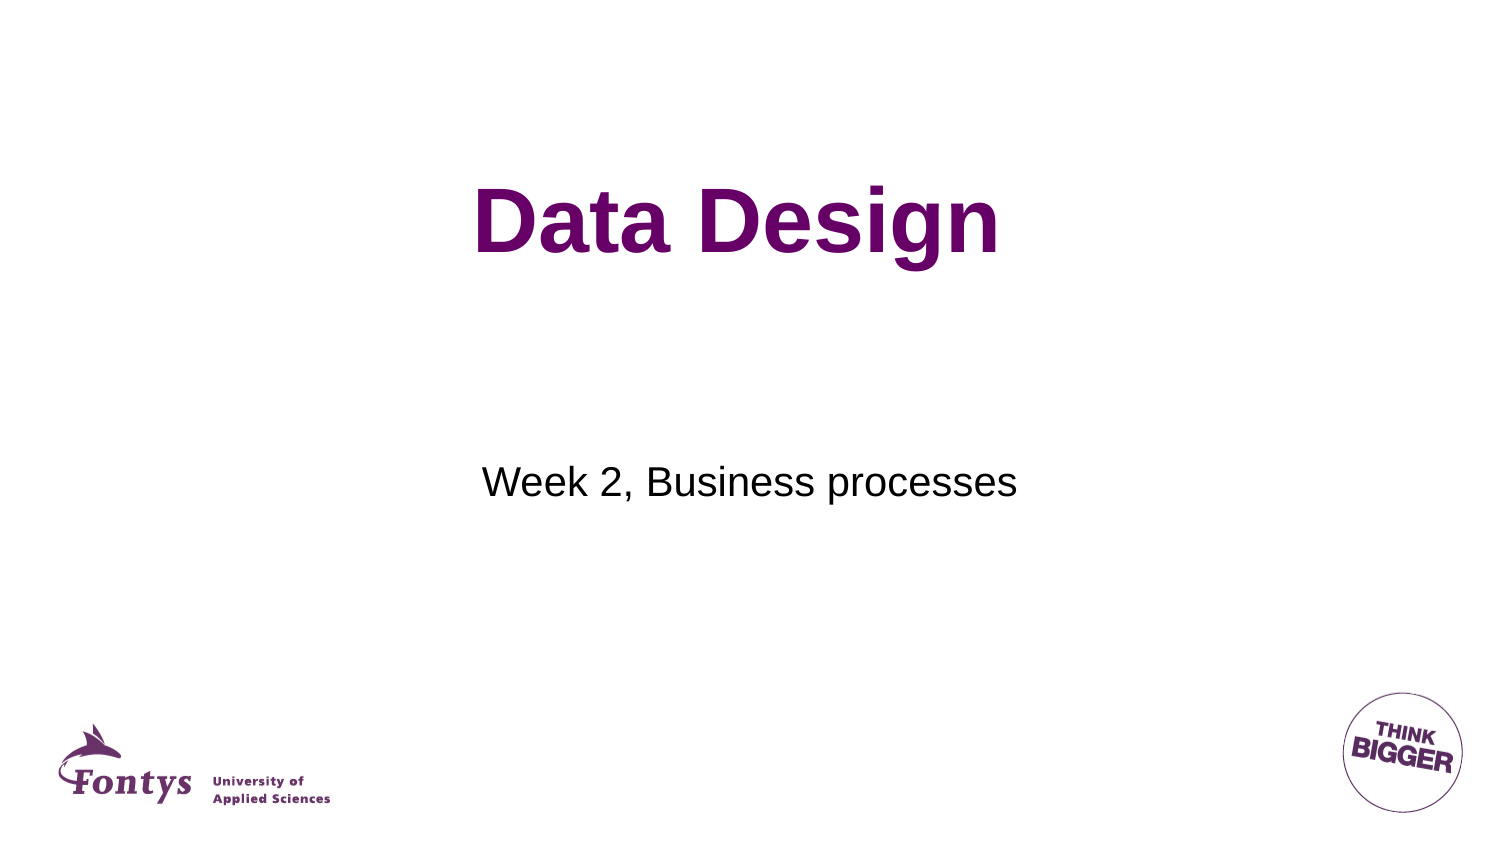

# Data Design
Week 2, Business processes